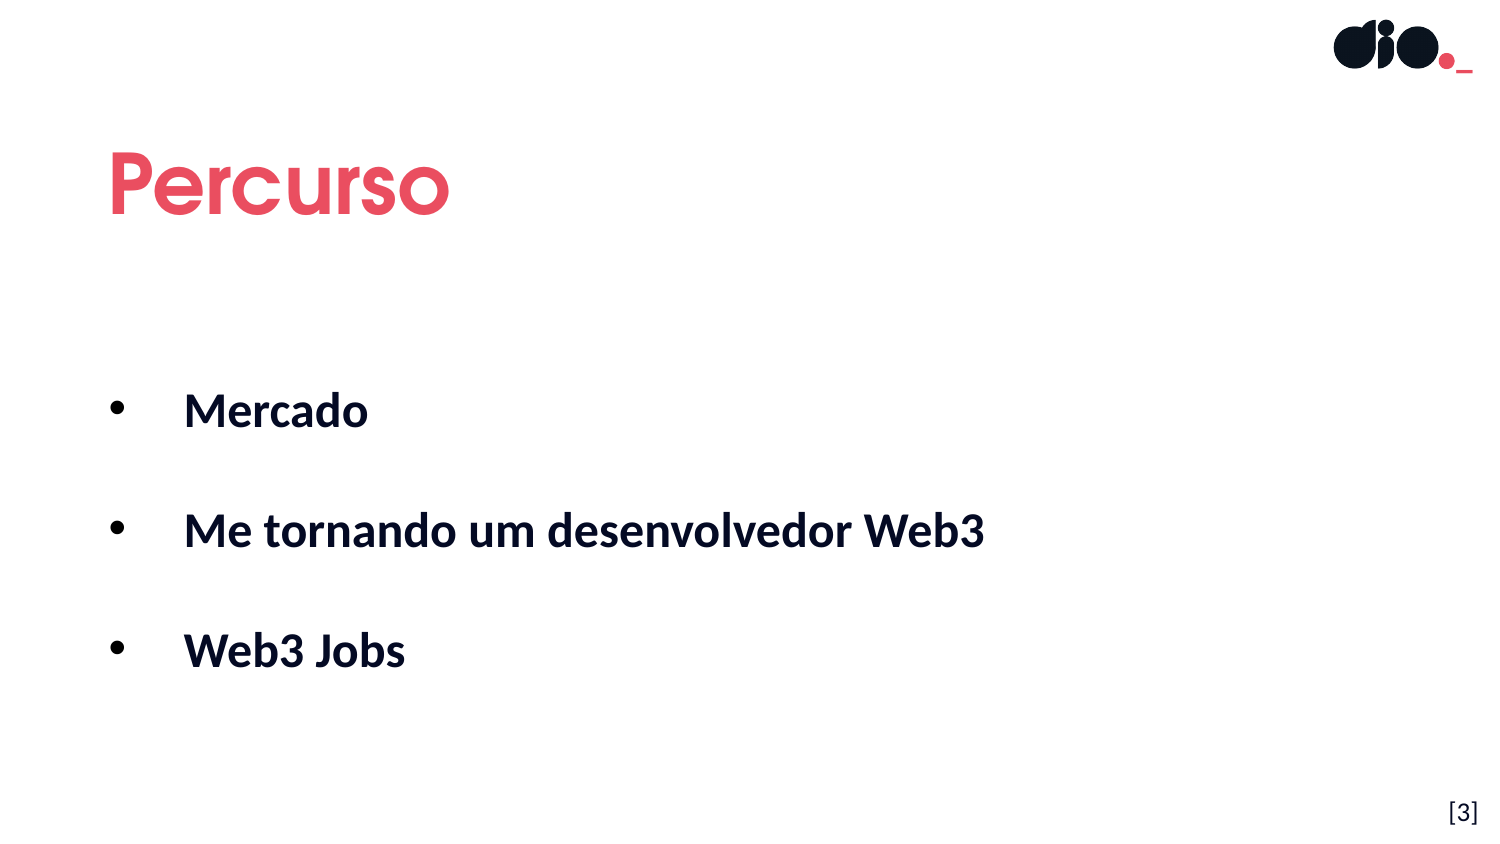

Percurso
Mercado
Me tornando um desenvolvedor Web3
Web3 Jobs

[3]